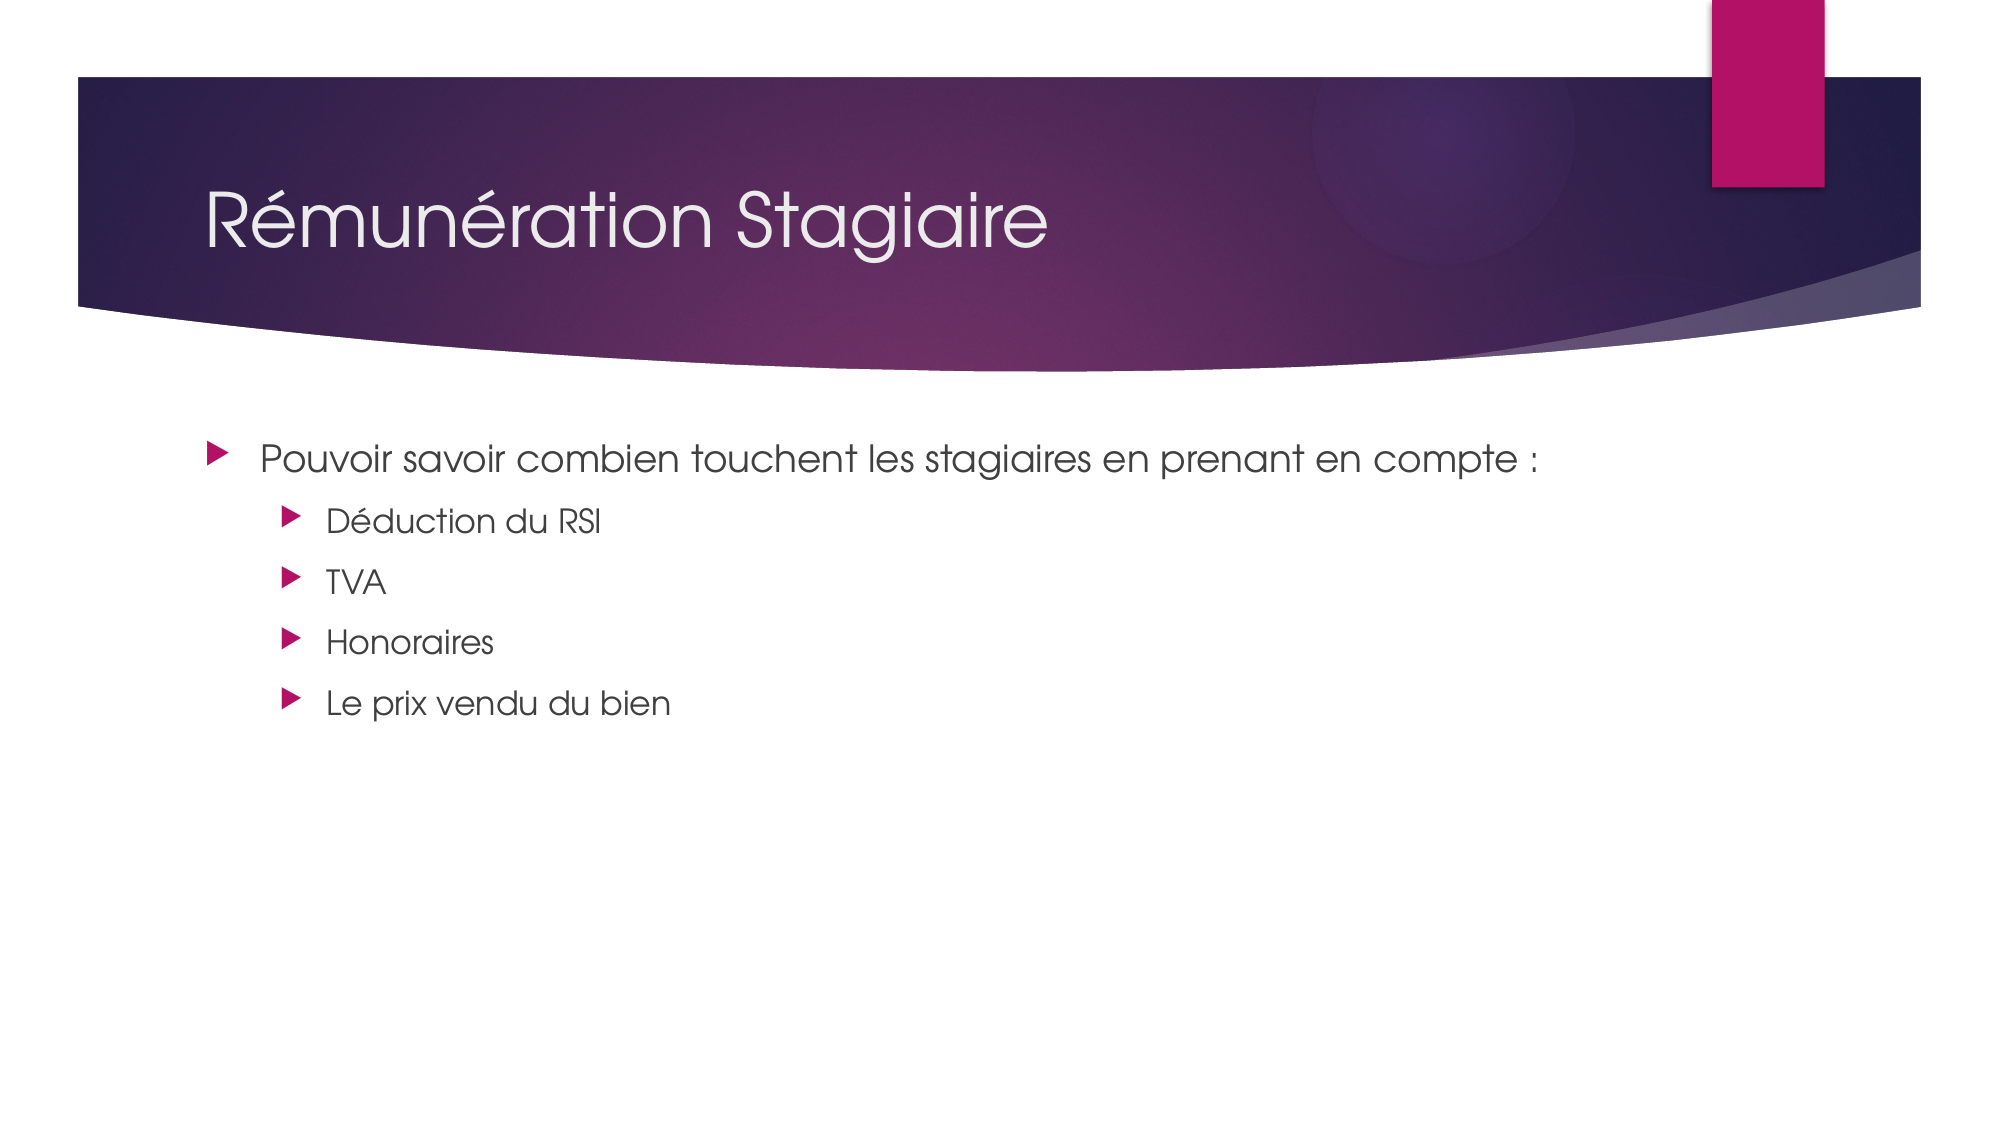

# Rémunération Stagiaire
Pouvoir savoir combien touchent les stagiaires en prenant en compte :
Déduction du RSI
TVA
Honoraires
Le prix vendu du bien